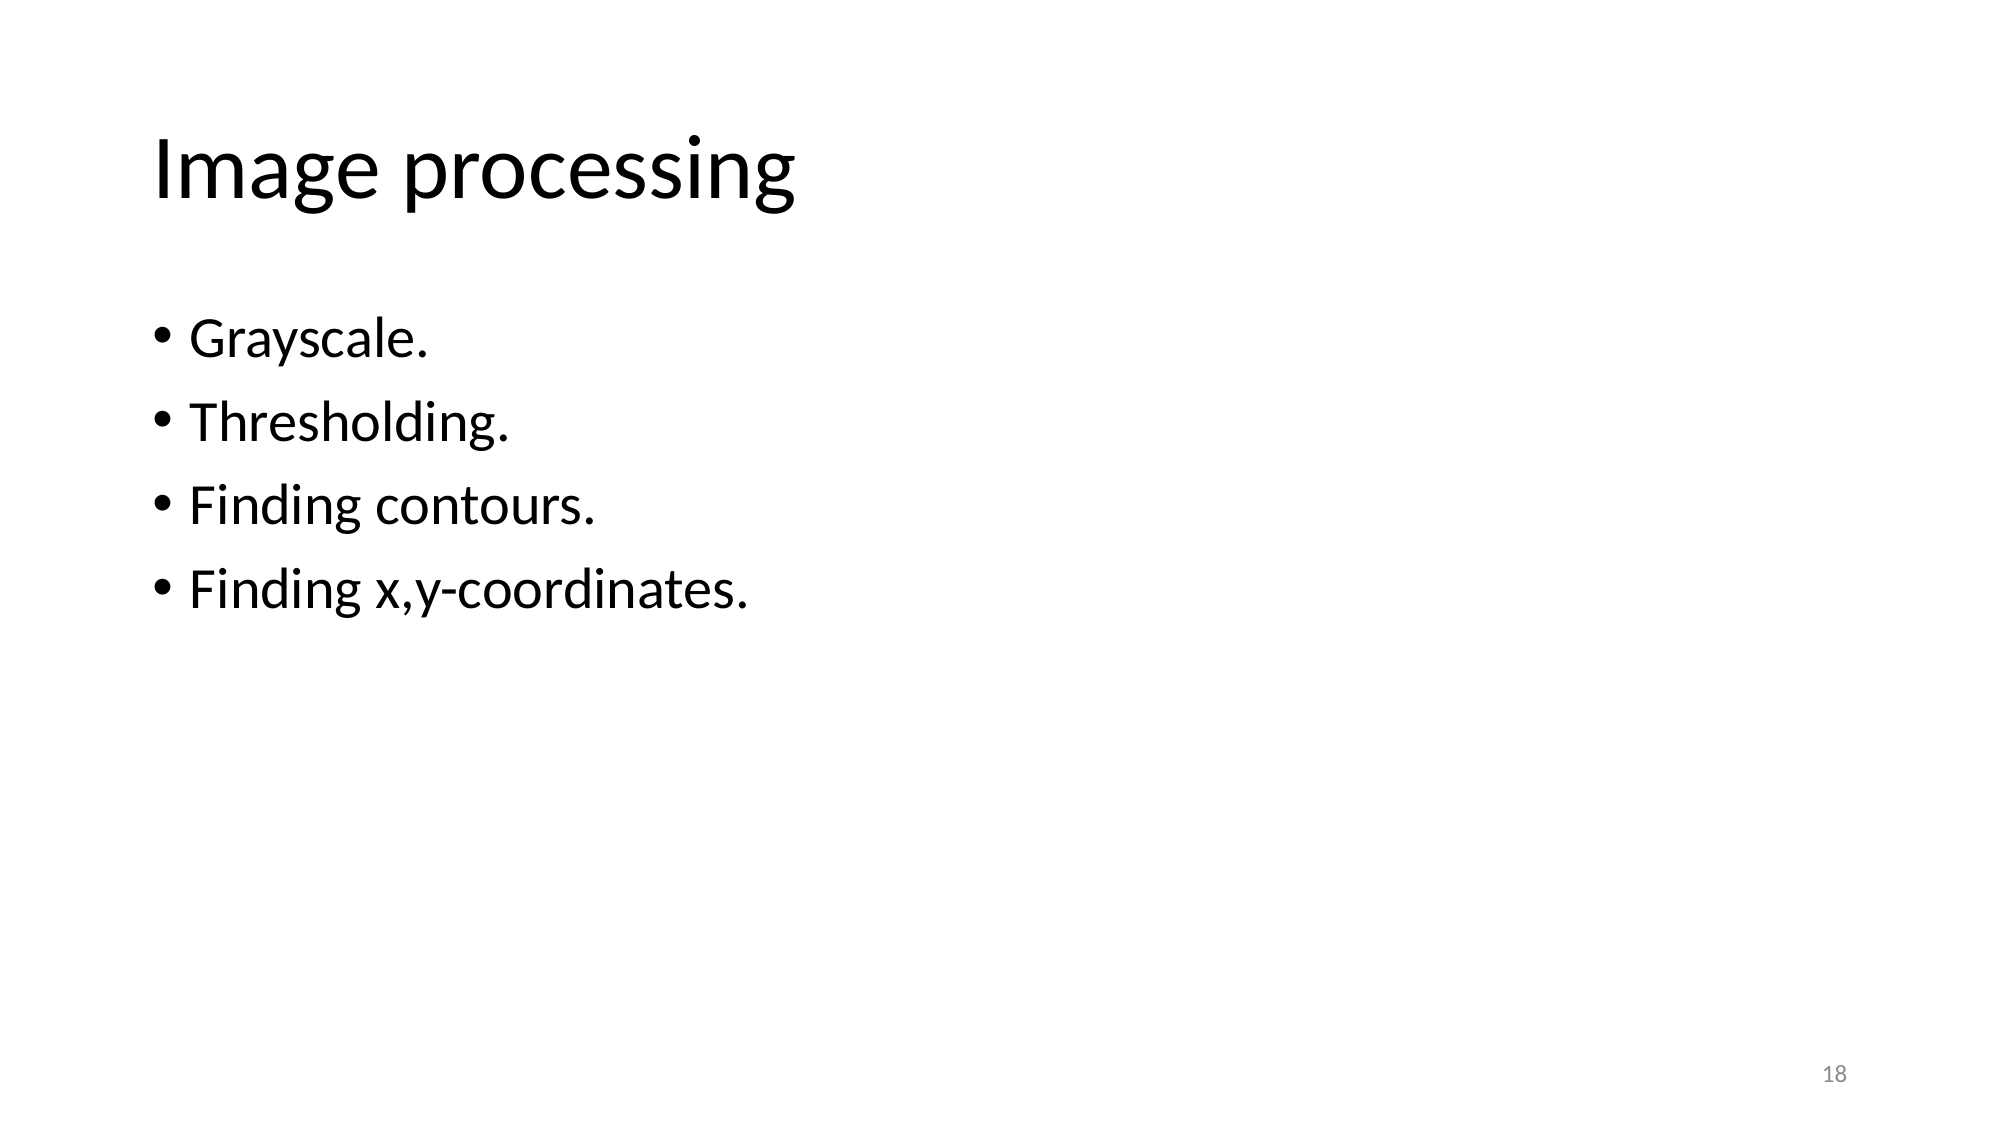

# Image processing
Grayscale.
Thresholding.
Finding contours.
Finding x,y-coordinates.
18